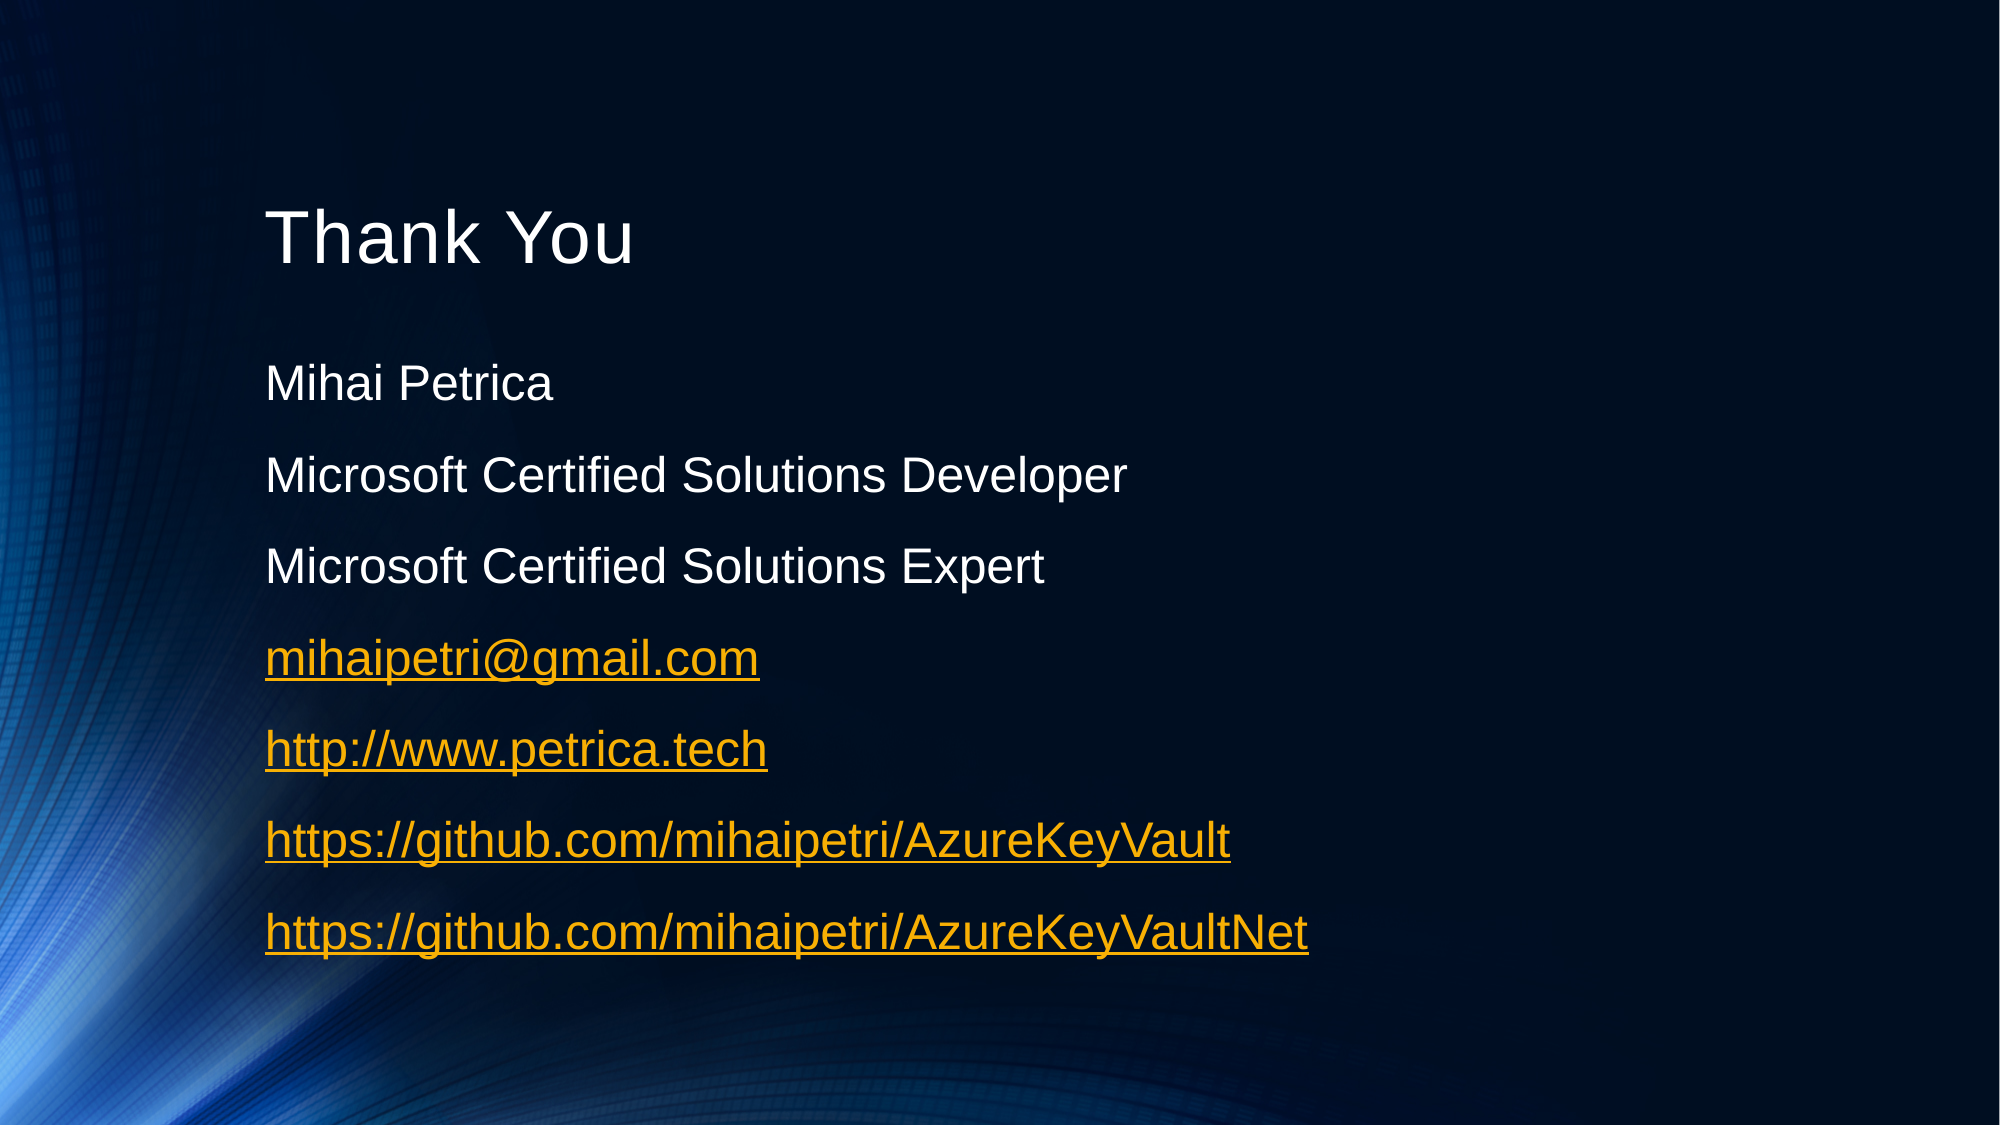

# Thank You
Mihai Petrica
Microsoft Certified Solutions Developer
Microsoft Certified Solutions Expert
mihaipetri@gmail.com
http://www.petrica.tech
https://github.com/mihaipetri/AzureKeyVault
https://github.com/mihaipetri/AzureKeyVaultNet